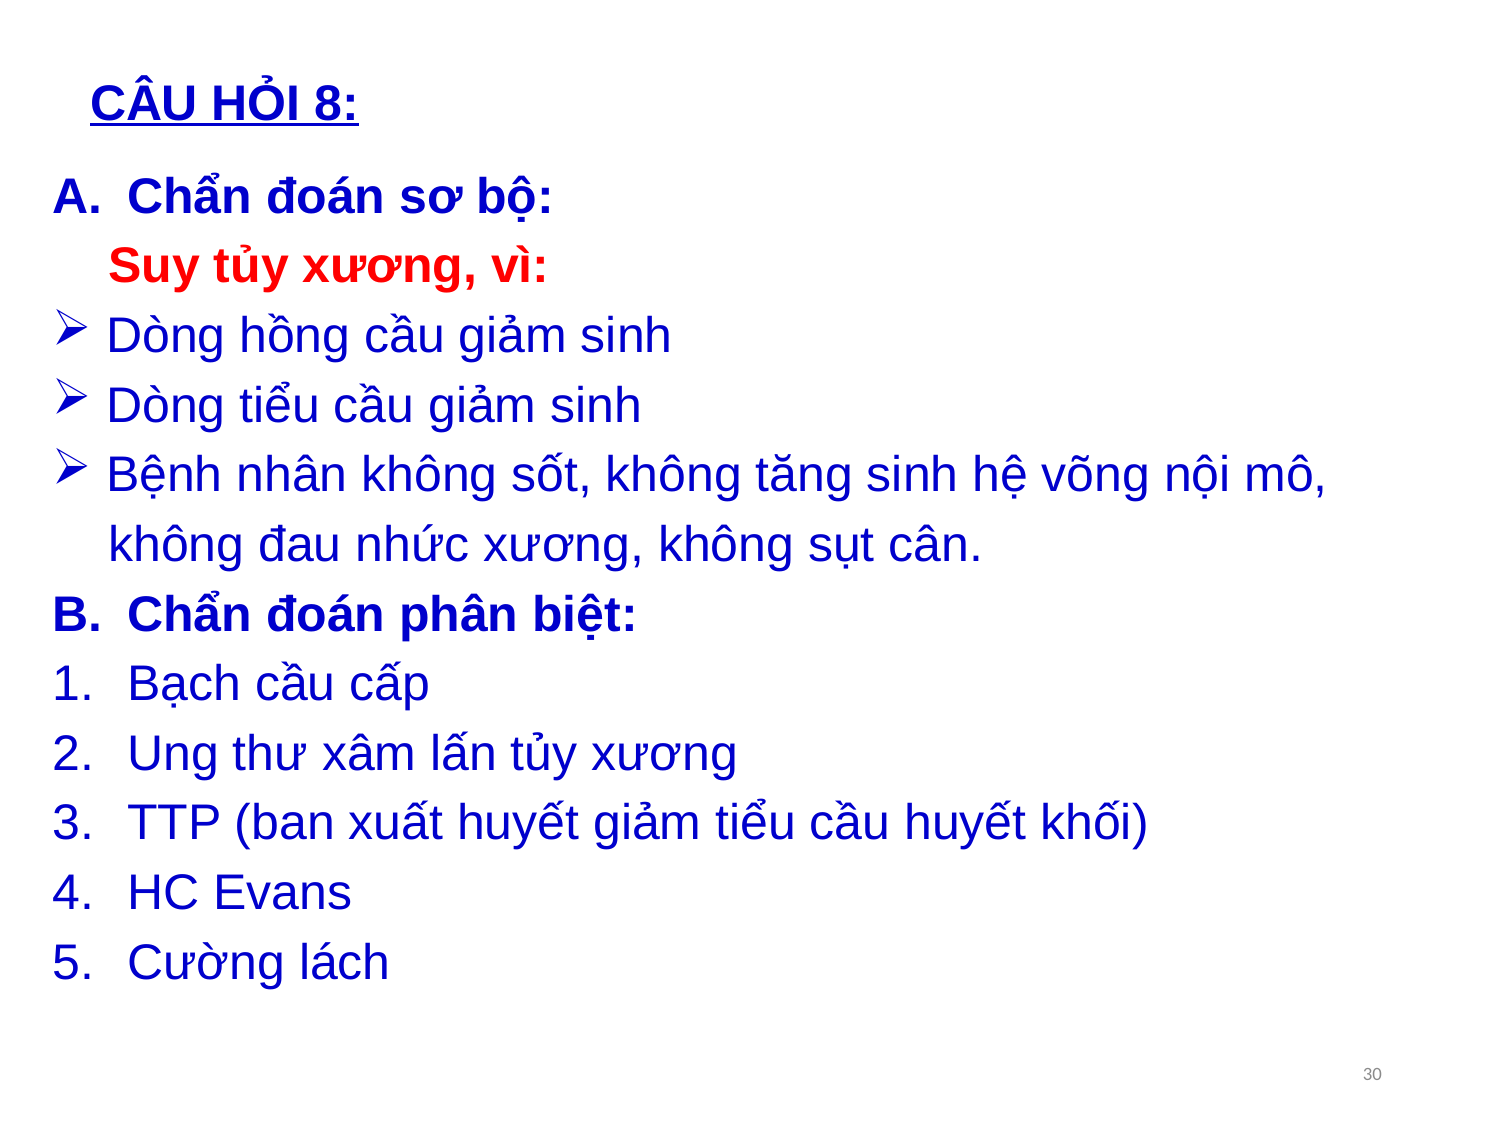

# CÂU HỎI 8:
Chẩn đoán sơ bộ:
    Suy tủy xương, vì:
 Dòng hồng cầu giảm sinh
 Dòng tiểu cầu giảm sinh
 Bệnh nhân không sốt, không tăng sinh hệ võng nội mô,
    không đau nhức xương, không sụt cân.
Chẩn đoán phân biệt:
Bạch cầu cấp
Ung thư xâm lấn tủy xương
TTP (ban xuất huyết giảm tiểu cầu huyết khối)
HC Evans
Cường lách

30